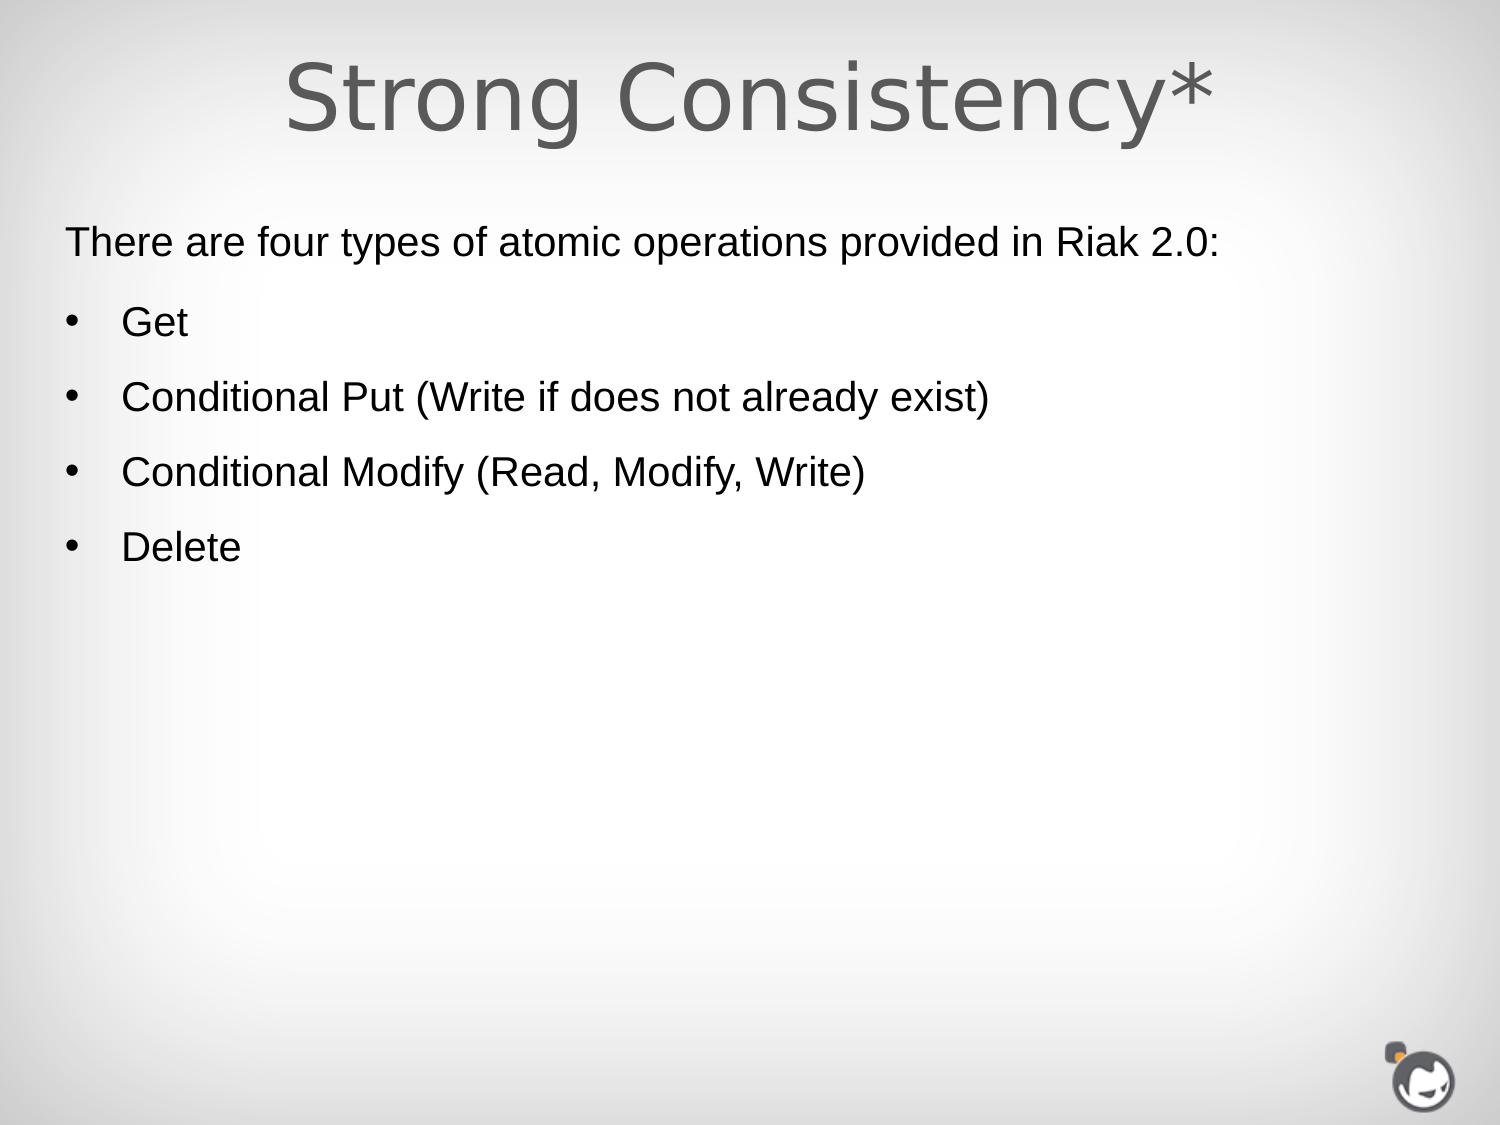

# Strong Consistency*
There are four types of atomic operations provided in Riak 2.0:
Get
Conditional Put (Write if does not already exist)
Conditional Modify (Read, Modify, Write)
Delete